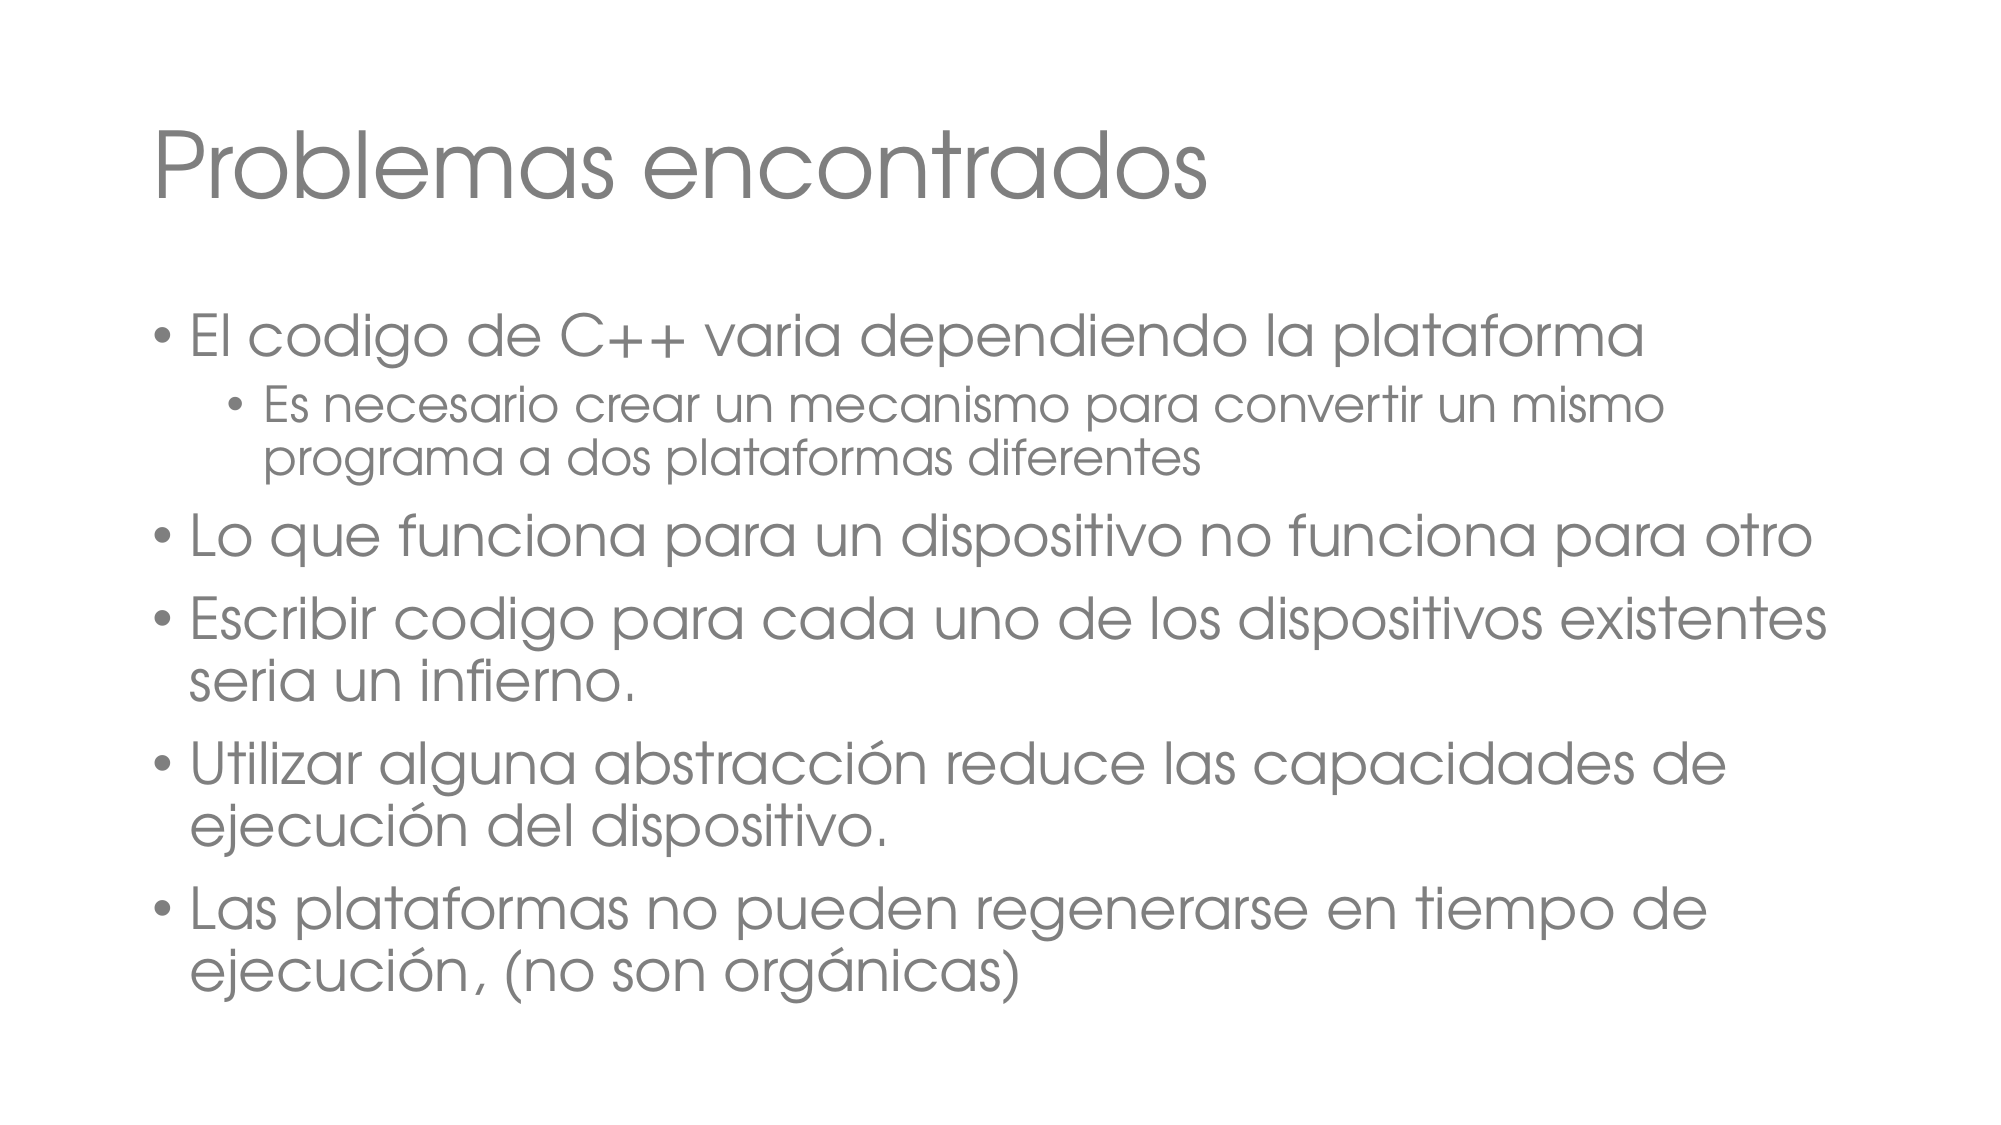

# Problemas encontrados
El codigo de C++ varia dependiendo la plataforma
Es necesario crear un mecanismo para convertir un mismo programa a dos plataformas diferentes
Lo que funciona para un dispositivo no funciona para otro
Escribir codigo para cada uno de los dispositivos existentes seria un infierno.
Utilizar alguna abstracción reduce las capacidades de ejecución del dispositivo.
Las plataformas no pueden regenerarse en tiempo de ejecución, (no son orgánicas)